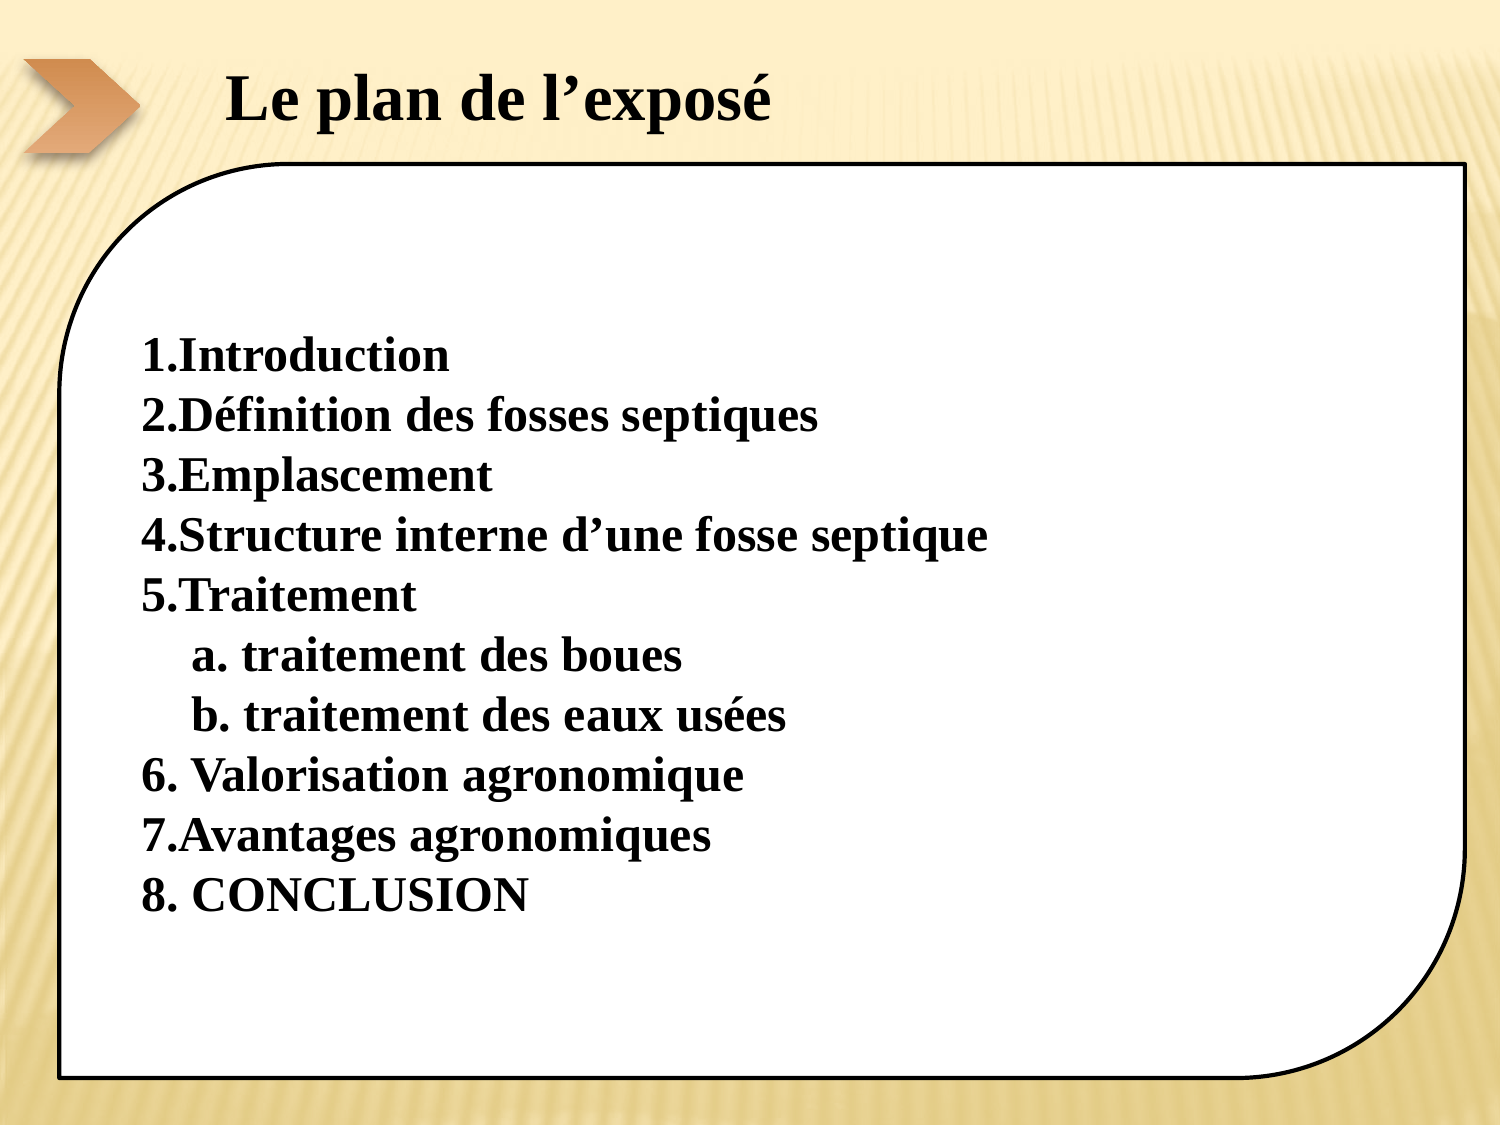

Le plan de l’exposé

1.Introduction
2.Définition des fosses septiques
3.Emplascement
4.Structure interne d’une fosse septique
5.Traitement
    a. traitement des boues
    b. traitement des eaux usées
6. Valorisation agronomique
7.Avantages agronomiques
8. CONCLUSION